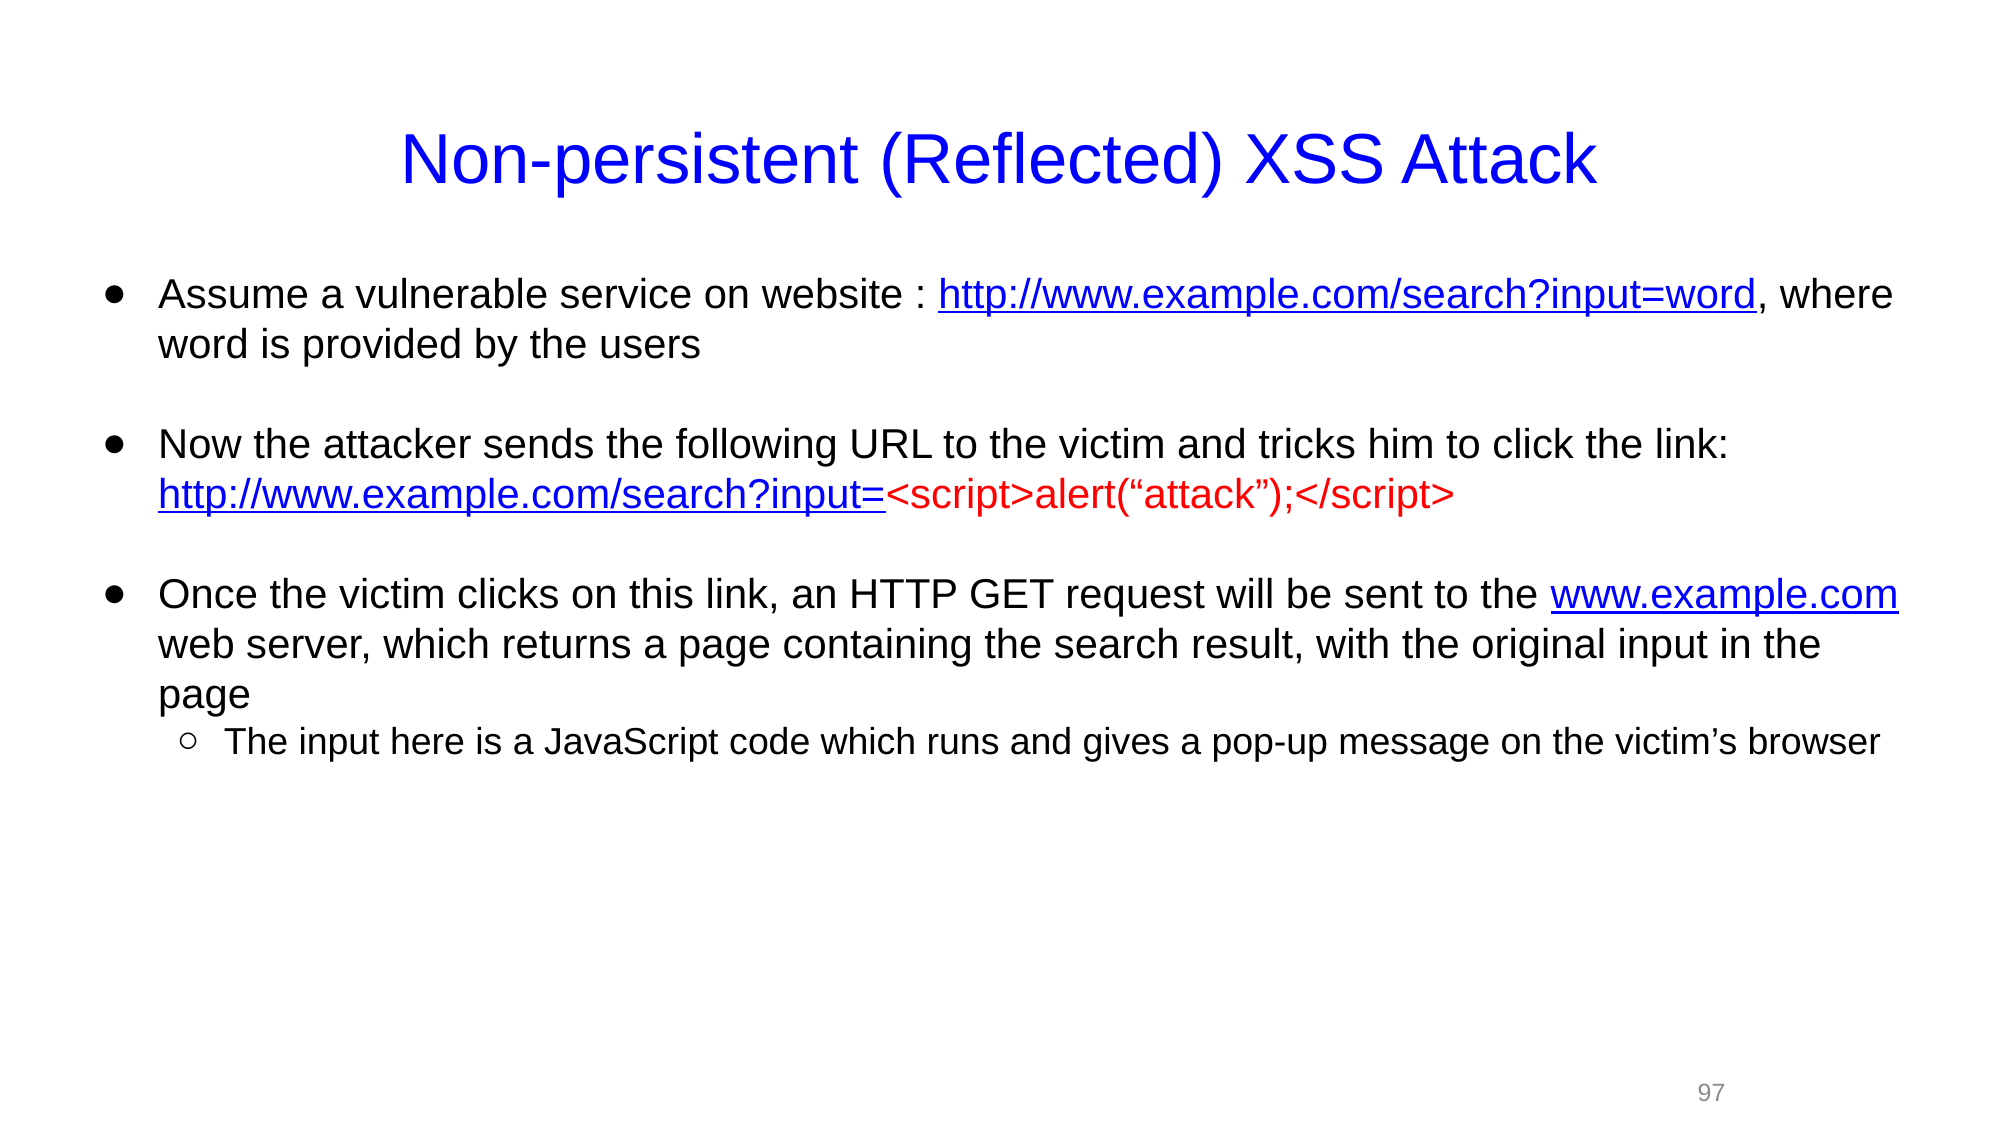

# Non-persistent (Reflected) XSS Attack
Assume a vulnerable service on website : http://www.example.com/search?input=word, where word is provided by the users

Now the attacker sends the following URL to the victim and tricks him to click the link: http://www.example.com/search?input=<script>alert(“attack”);</script>

Once the victim clicks on this link, an HTTP GET request will be sent to the www.example.com web server, which returns a page containing the search result, with the original input in the page
The input here is a JavaScript code which runs and gives a pop-up message on the victim’s browser
97